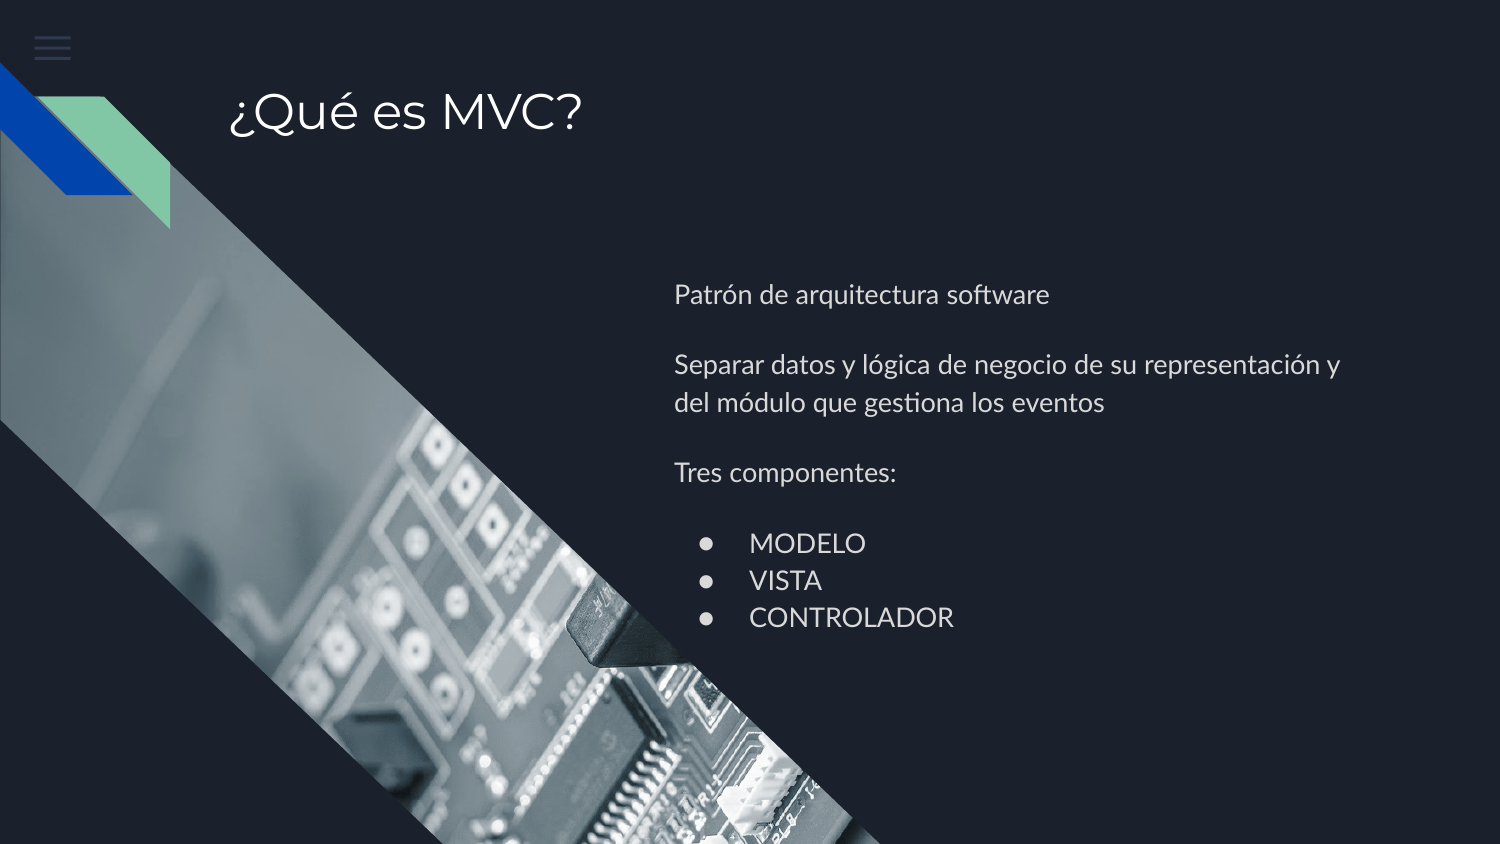

# ¿Qué es MVC?
Patrón de arquitectura software
Separar datos y lógica de negocio de su representación y del módulo que gestiona los eventos
Tres componentes:
MODELO
VISTA
CONTROLADOR